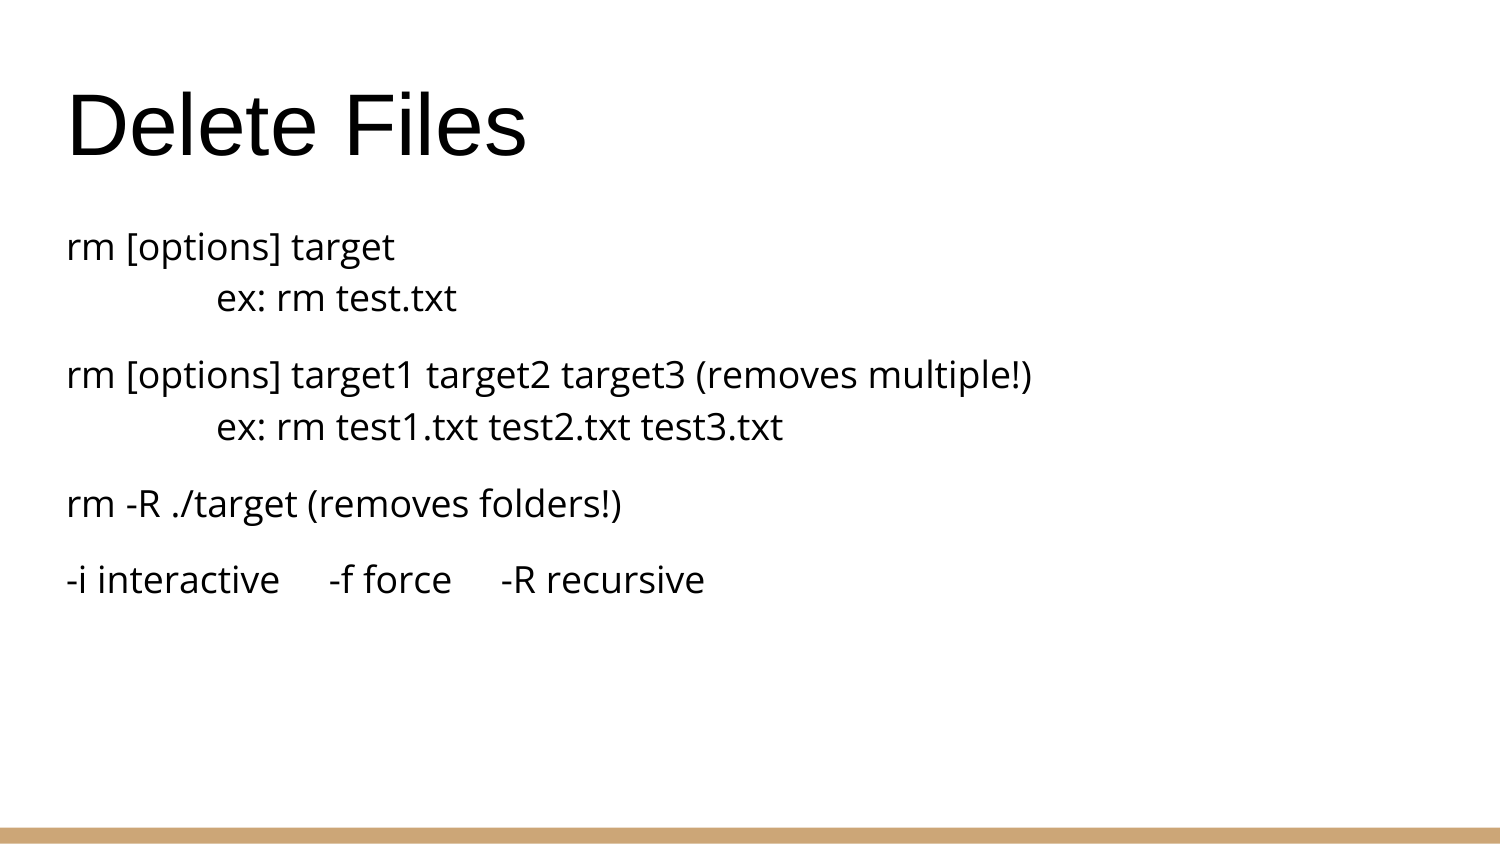

# Delete Files
rm [options] target
	ex: rm test.txt
rm [options] target1 target2 target3 (removes multiple!)
	ex: rm test1.txt test2.txt test3.txt
rm -R ./target (removes folders!)
-i interactive     -f force     -R recursive